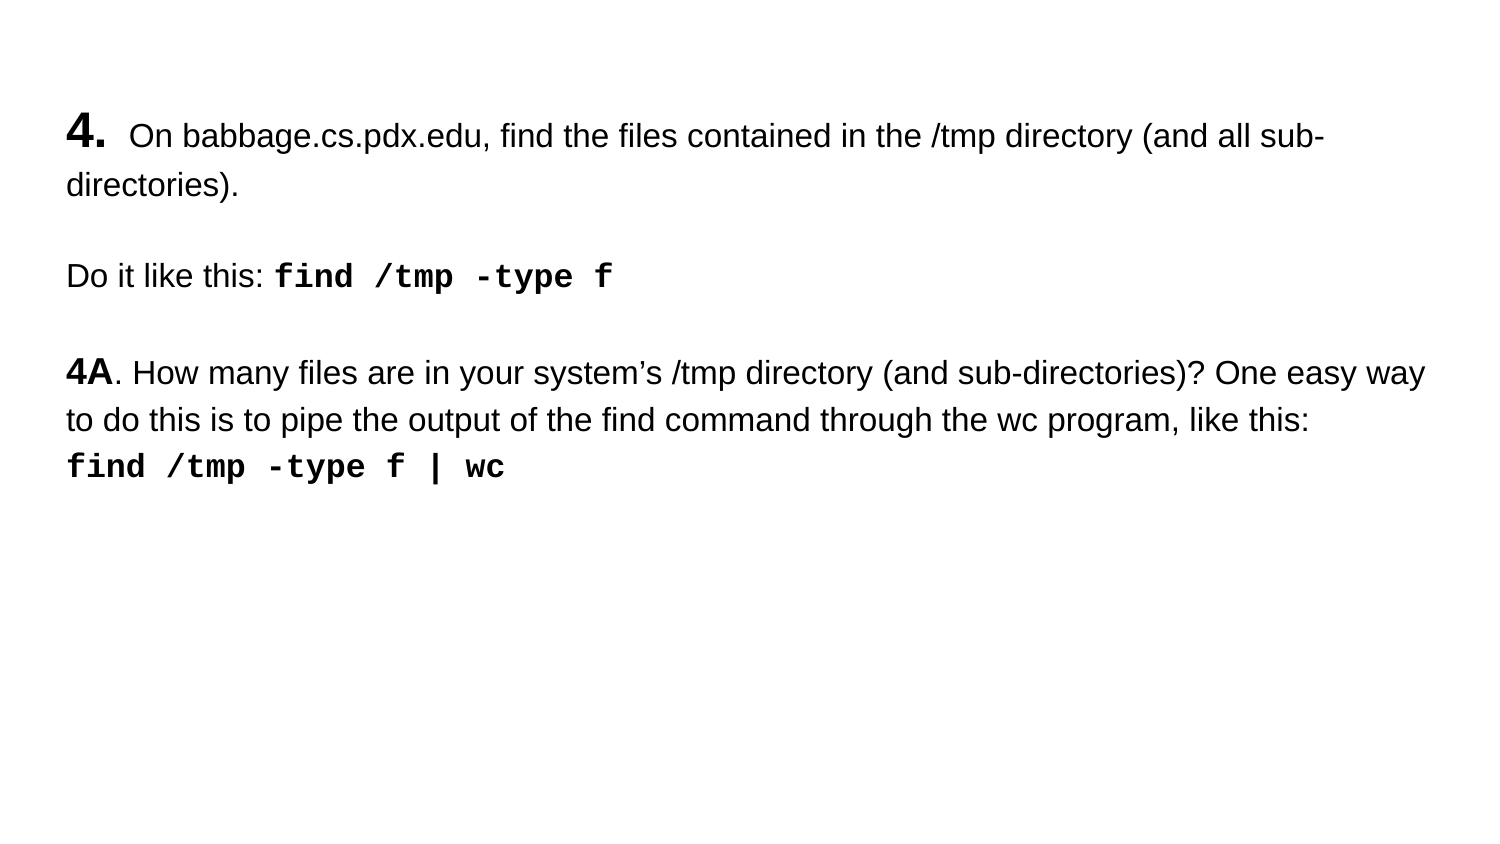

# 4.  On babbage.cs.pdx.edu, find the files contained in the /tmp directory (and all sub-directories).

Do it like this: find /tmp -type f

4A. How many files are in your system’s /tmp directory (and sub-directories)? One easy way to do this is to pipe the output of the find command through the wc program, like this: find /tmp -type f | wc